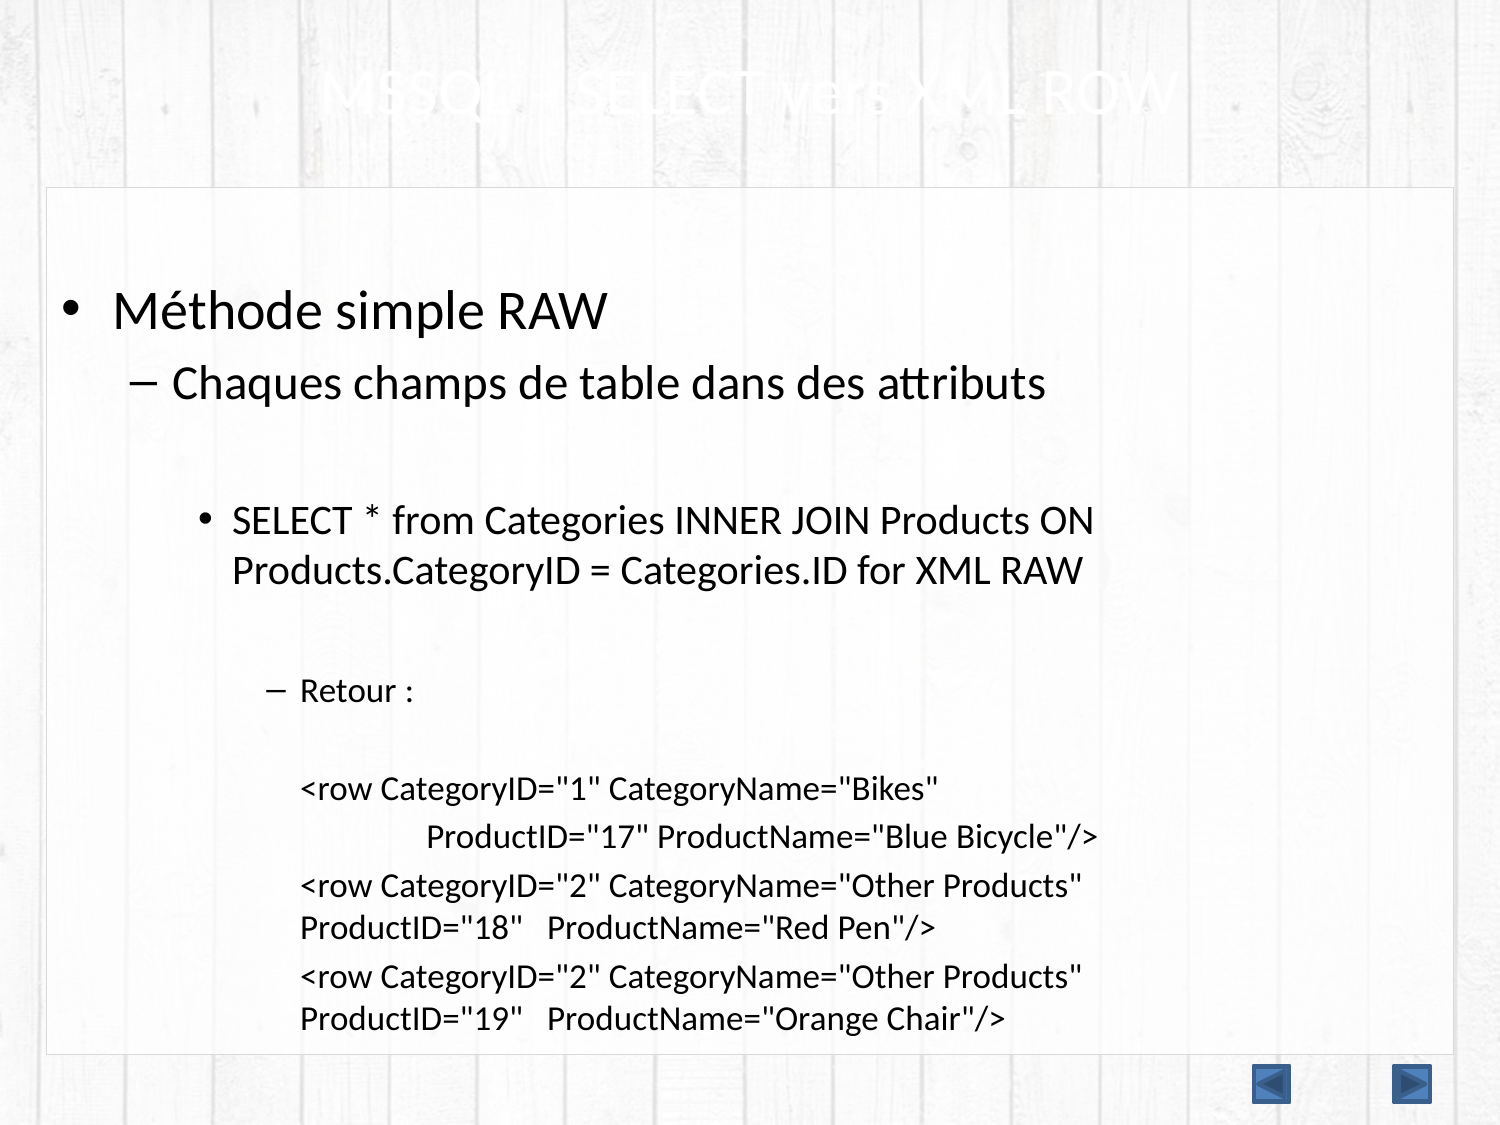

# MSSQL – SELECT vers XML ROW

Méthode simple RAW
Chaques champs de table dans des attributs

SELECT * from Categories INNER JOIN Products ON Products.CategoryID = Categories.ID for XML RAW

Retour :

	<row CategoryID="1" CategoryName="Bikes"
	    			ProductID="17" ProductName="Blue Bicycle"/>
	<row CategoryID="2" CategoryName="Other Products" 			 		ProductID="18"   ProductName="Red Pen"/>
	<row CategoryID="2" CategoryName="Other Products" 			 	       ProductID="19"   ProductName="Orange Chair"/>